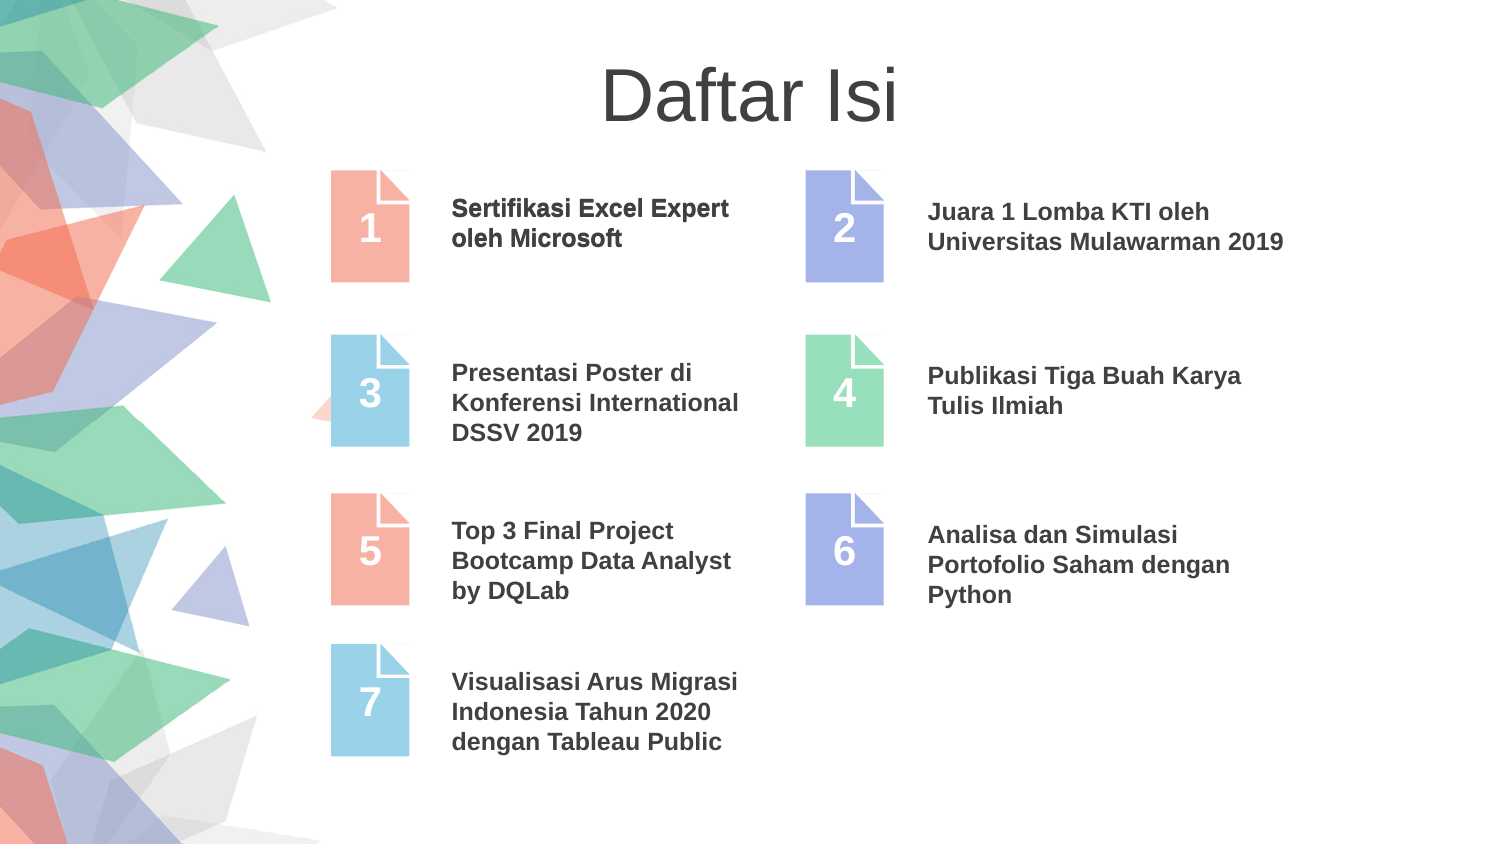

Daftar Isi
1
2
Sertifikasi Excel Expert oleh Microsoft
Sertifikasi Excel Expert oleh Microsoft
Juara 1 Lomba KTI oleh Universitas Mulawarman 2019
1
3
4
Presentasi Poster di Konferensi International DSSV 2019
Publikasi Tiga Buah Karya Tulis Ilmiah
1
5
6
Top 3 Final Project Bootcamp Data Analyst by DQLab
Analisa dan Simulasi Portofolio Saham dengan Python
1
7
Visualisasi Arus Migrasi Indonesia Tahun 2020 dengan Tableau Public